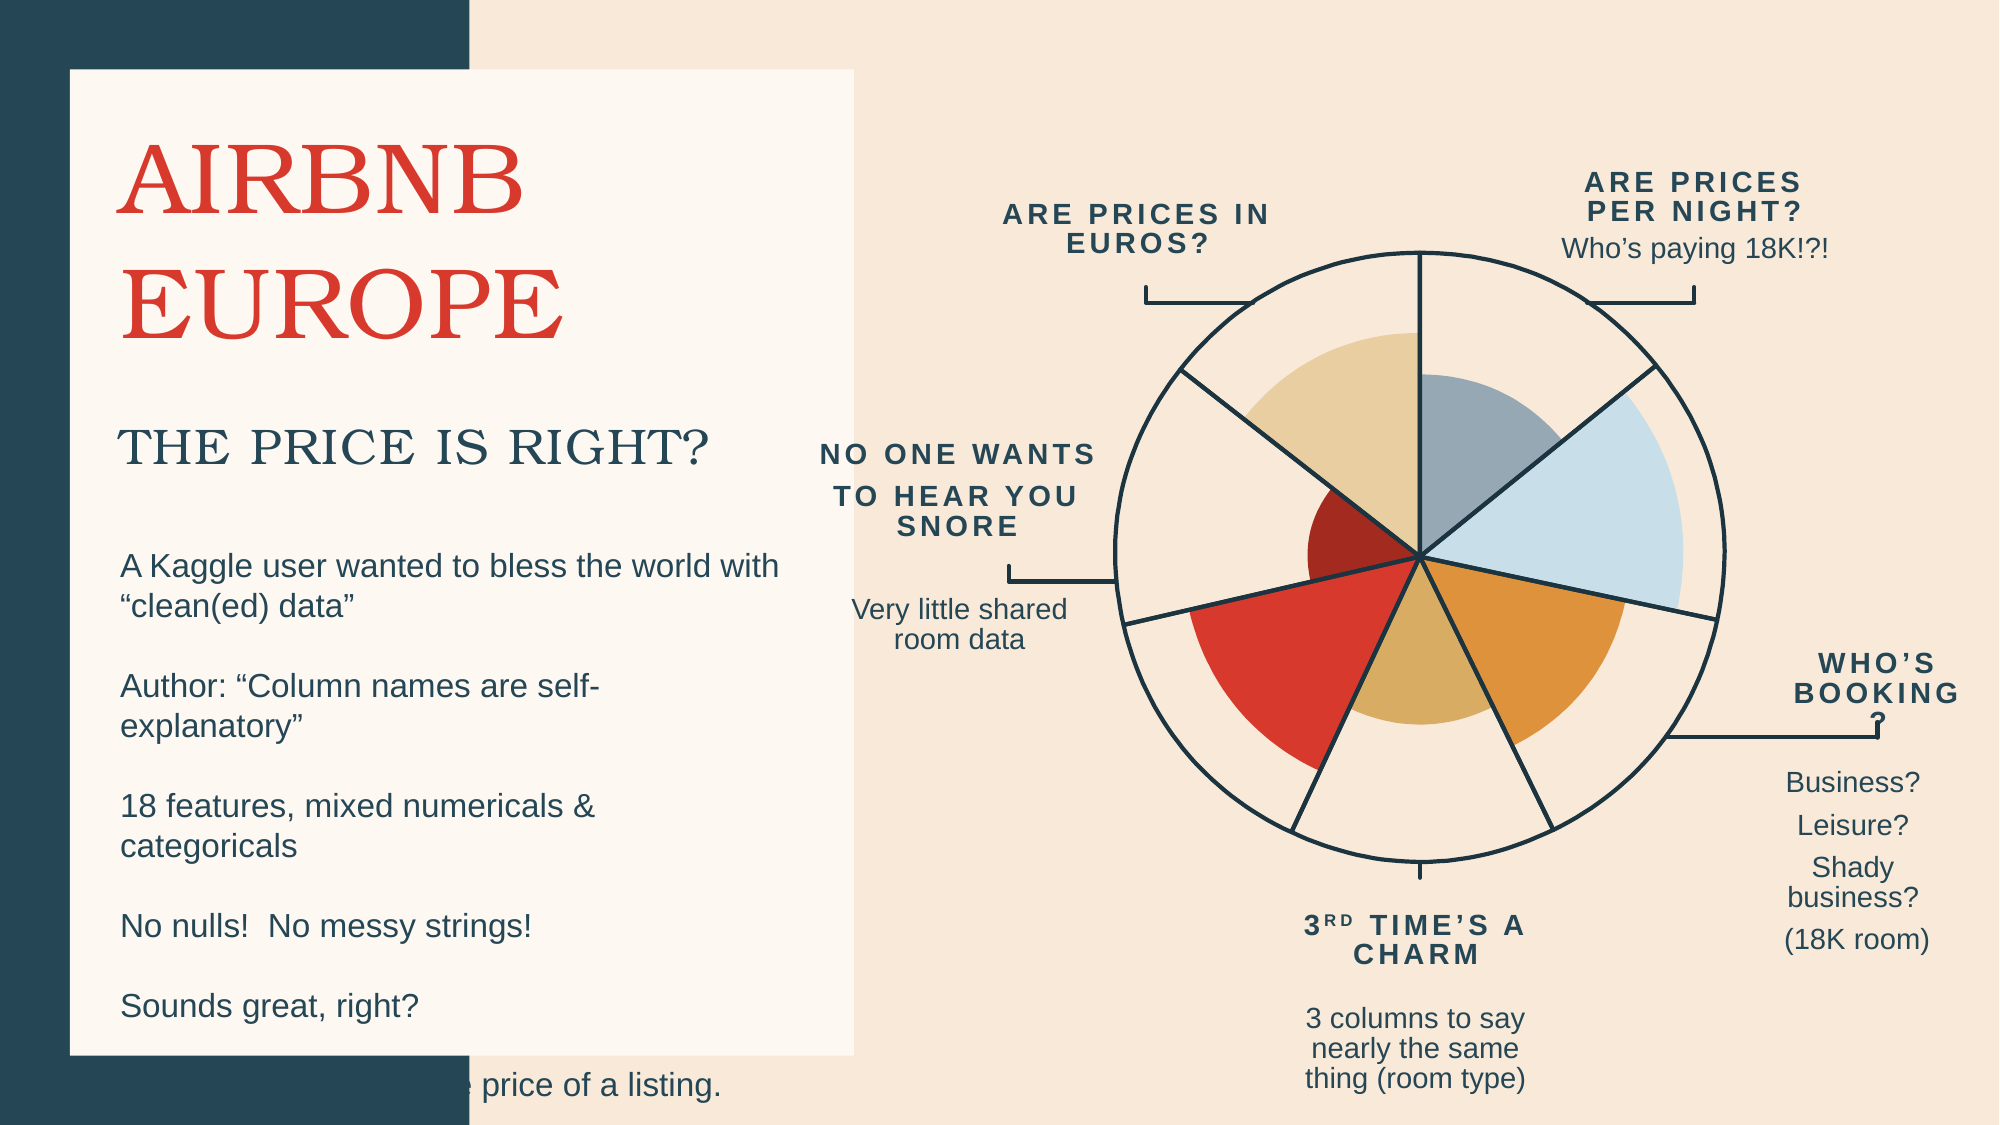

# Airbnb europe
Are prices per night?
Are prices in euros?
Who’s paying 18K!?!

The price is right?
No one wants
To hear you snore
A Kaggle user wanted to bless the world with “clean(ed) data”

Author: “Column names are self-explanatory”

18 features, mixed numericals & categoricals

No nulls!  No messy strings!

Sounds great, right?

Mostly.  Now predict the price of a listing.
Very little shared room data
Who’s booking?
Business?
Leisure?
Shady business?
 (18K room)
3rd time’s a charm
3 columns to say nearly the same thing (room type)